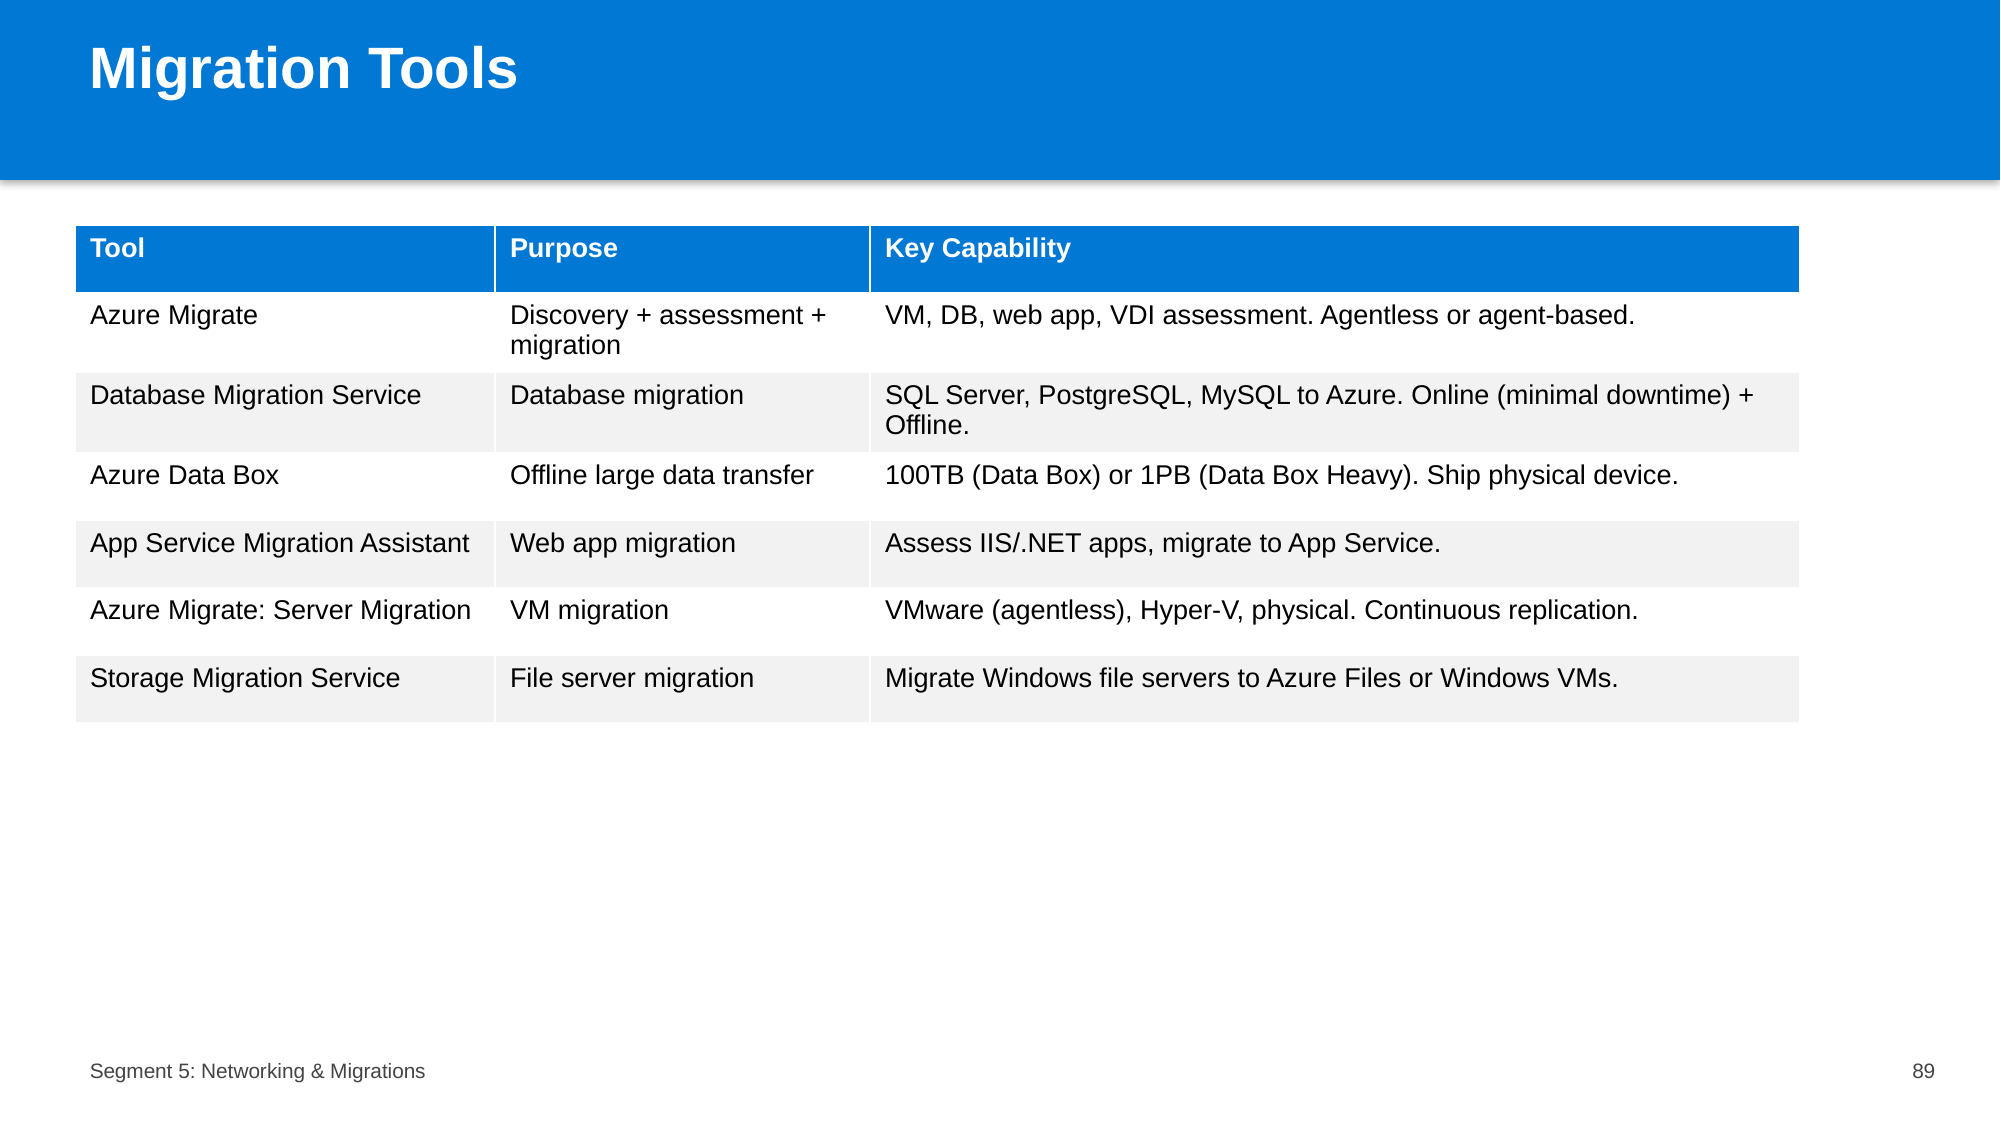

Migration Tools
| Tool | Purpose | Key Capability |
| --- | --- | --- |
| Azure Migrate | Discovery + assessment + migration | VM, DB, web app, VDI assessment. Agentless or agent-based. |
| Database Migration Service | Database migration | SQL Server, PostgreSQL, MySQL to Azure. Online (minimal downtime) + Offline. |
| Azure Data Box | Offline large data transfer | 100TB (Data Box) or 1PB (Data Box Heavy). Ship physical device. |
| App Service Migration Assistant | Web app migration | Assess IIS/.NET apps, migrate to App Service. |
| Azure Migrate: Server Migration | VM migration | VMware (agentless), Hyper-V, physical. Continuous replication. |
| Storage Migration Service | File server migration | Migrate Windows file servers to Azure Files or Windows VMs. |
Segment 5: Networking & Migrations
89